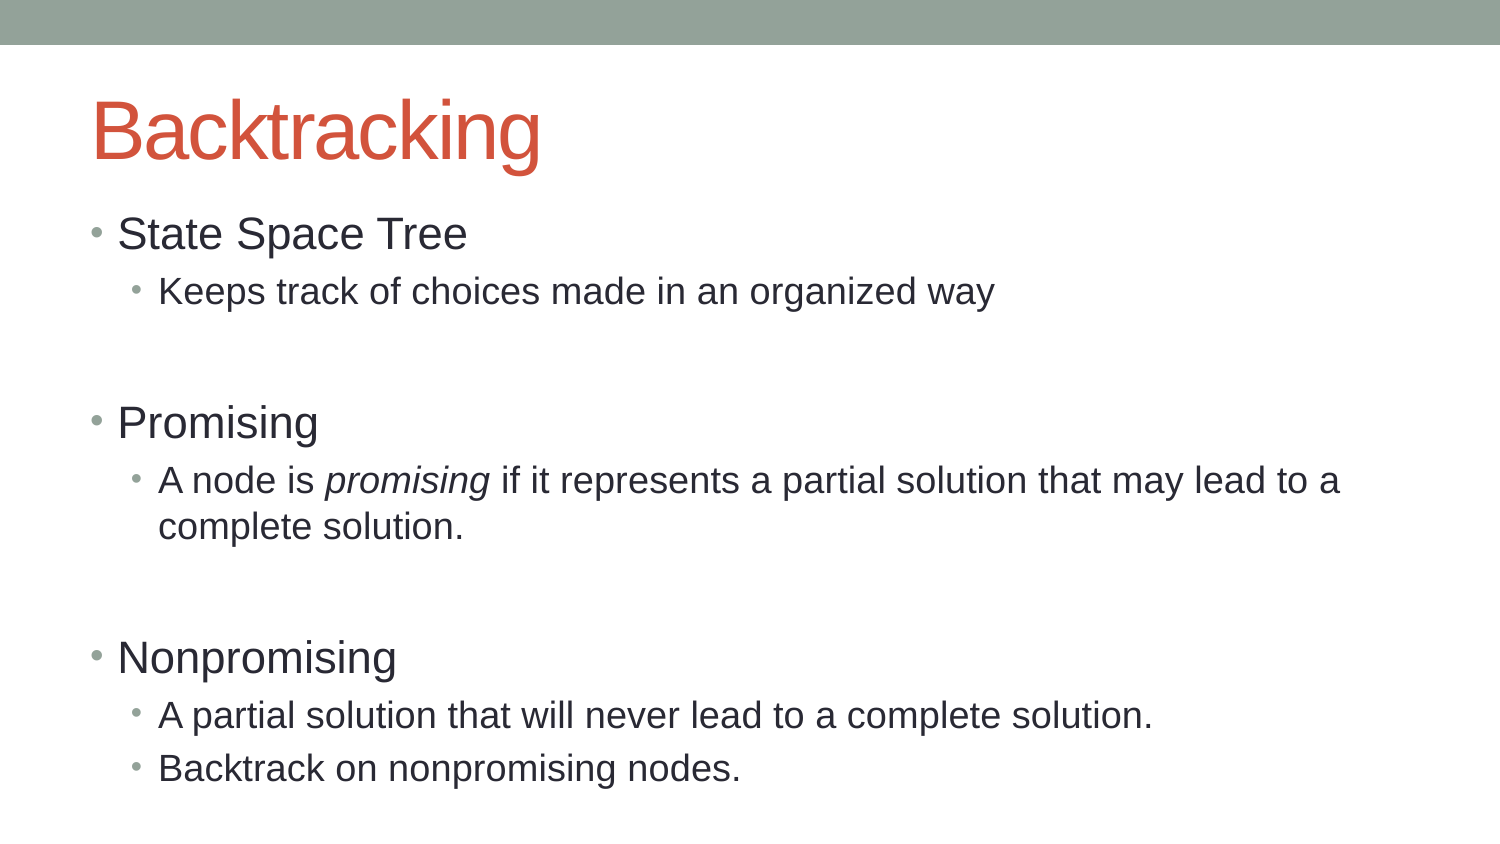

# Backtracking
State Space Tree
Keeps track of choices made in an organized way

Promising
A node is promising if it represents a partial solution that may lead to a complete solution.

Nonpromising
A partial solution that will never lead to a complete solution.
Backtrack on nonpromising nodes.